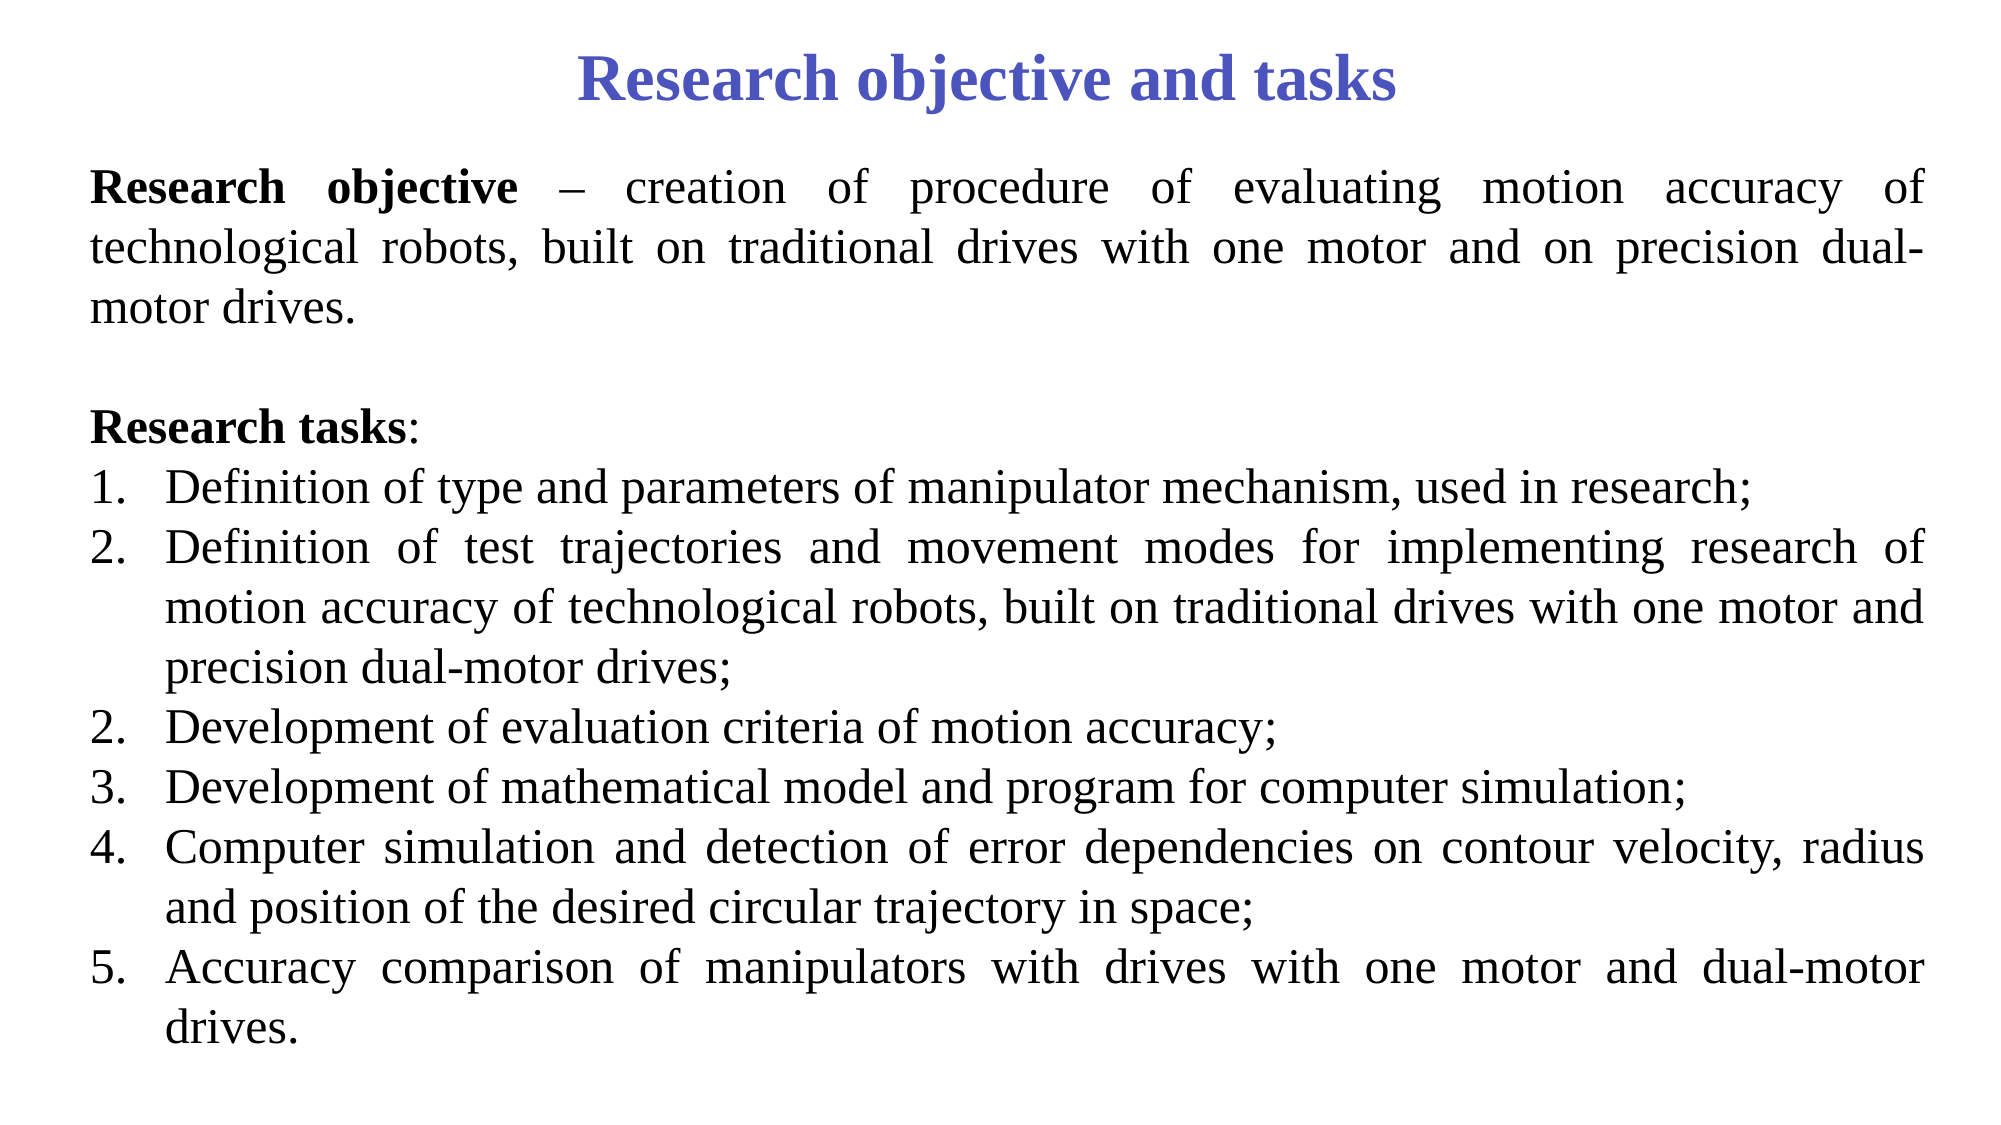

Research objective and tasks
Research objective – creation of procedure of evaluating motion accuracy of technological robots, built on traditional drives with one motor and on precision dual-motor drives.

Research tasks:
Definition of type and parameters of manipulator mechanism, used in research;
Definition of test trajectories and movement modes for implementing research of motion accuracy of technological robots, built on traditional drives with one motor and precision dual-motor drives;
2.   Development of evaluation criteria of motion accuracy;
Development of mathematical model and program for computer simulation;
Computer simulation and detection of error dependencies on contour velocity, radius and position of the desired circular trajectory in space;
Accuracy comparison of manipulators with drives with one motor and dual-motor drives.